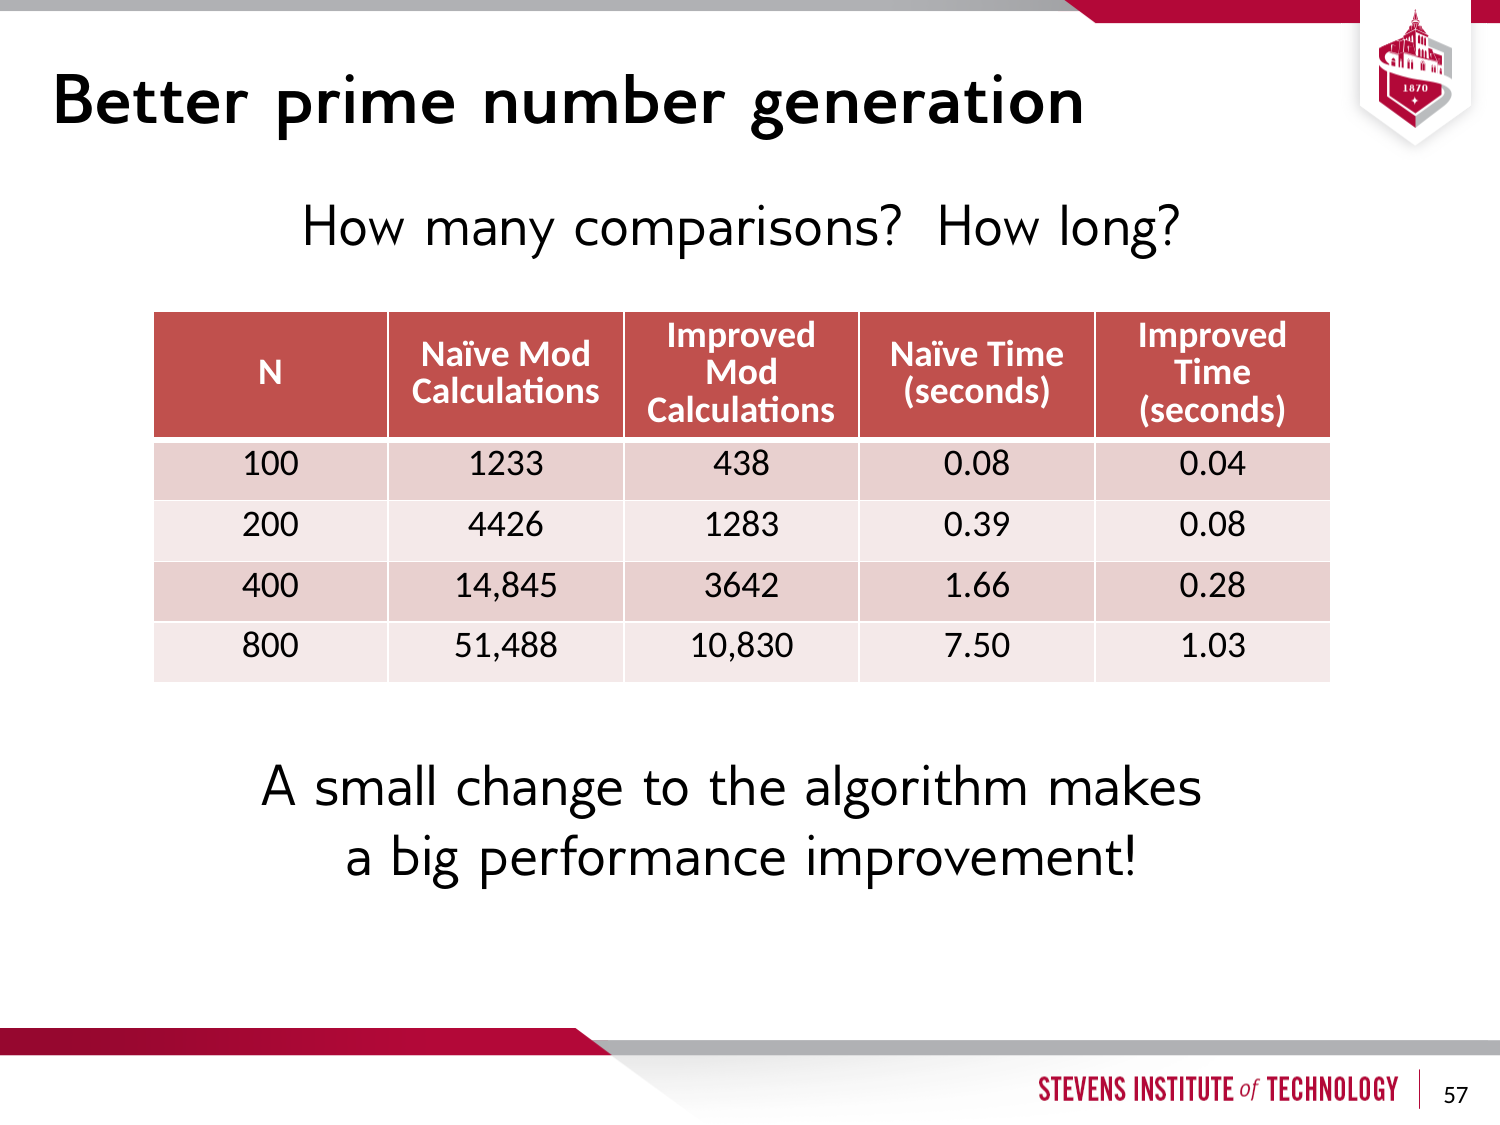

# Better prime number generation
How many comparisons?  How long?

A small change to the algorithm makes
a big performance improvement!

| N | Naïve Mod Calculations | Improved Mod Calculations | Naïve Time (seconds) | Improved Time (seconds) |
| --- | --- | --- | --- | --- |
| 100 | 1233 | 438 | 0.08 | 0.04 |
| 200 | 4426 | 1283 | 0.39 | 0.08 |
| 400 | 14,845 | 3642 | 1.66 | 0.28 |
| 800 | 51,488 | 10,830 | 7.50 | 1.03 |
57